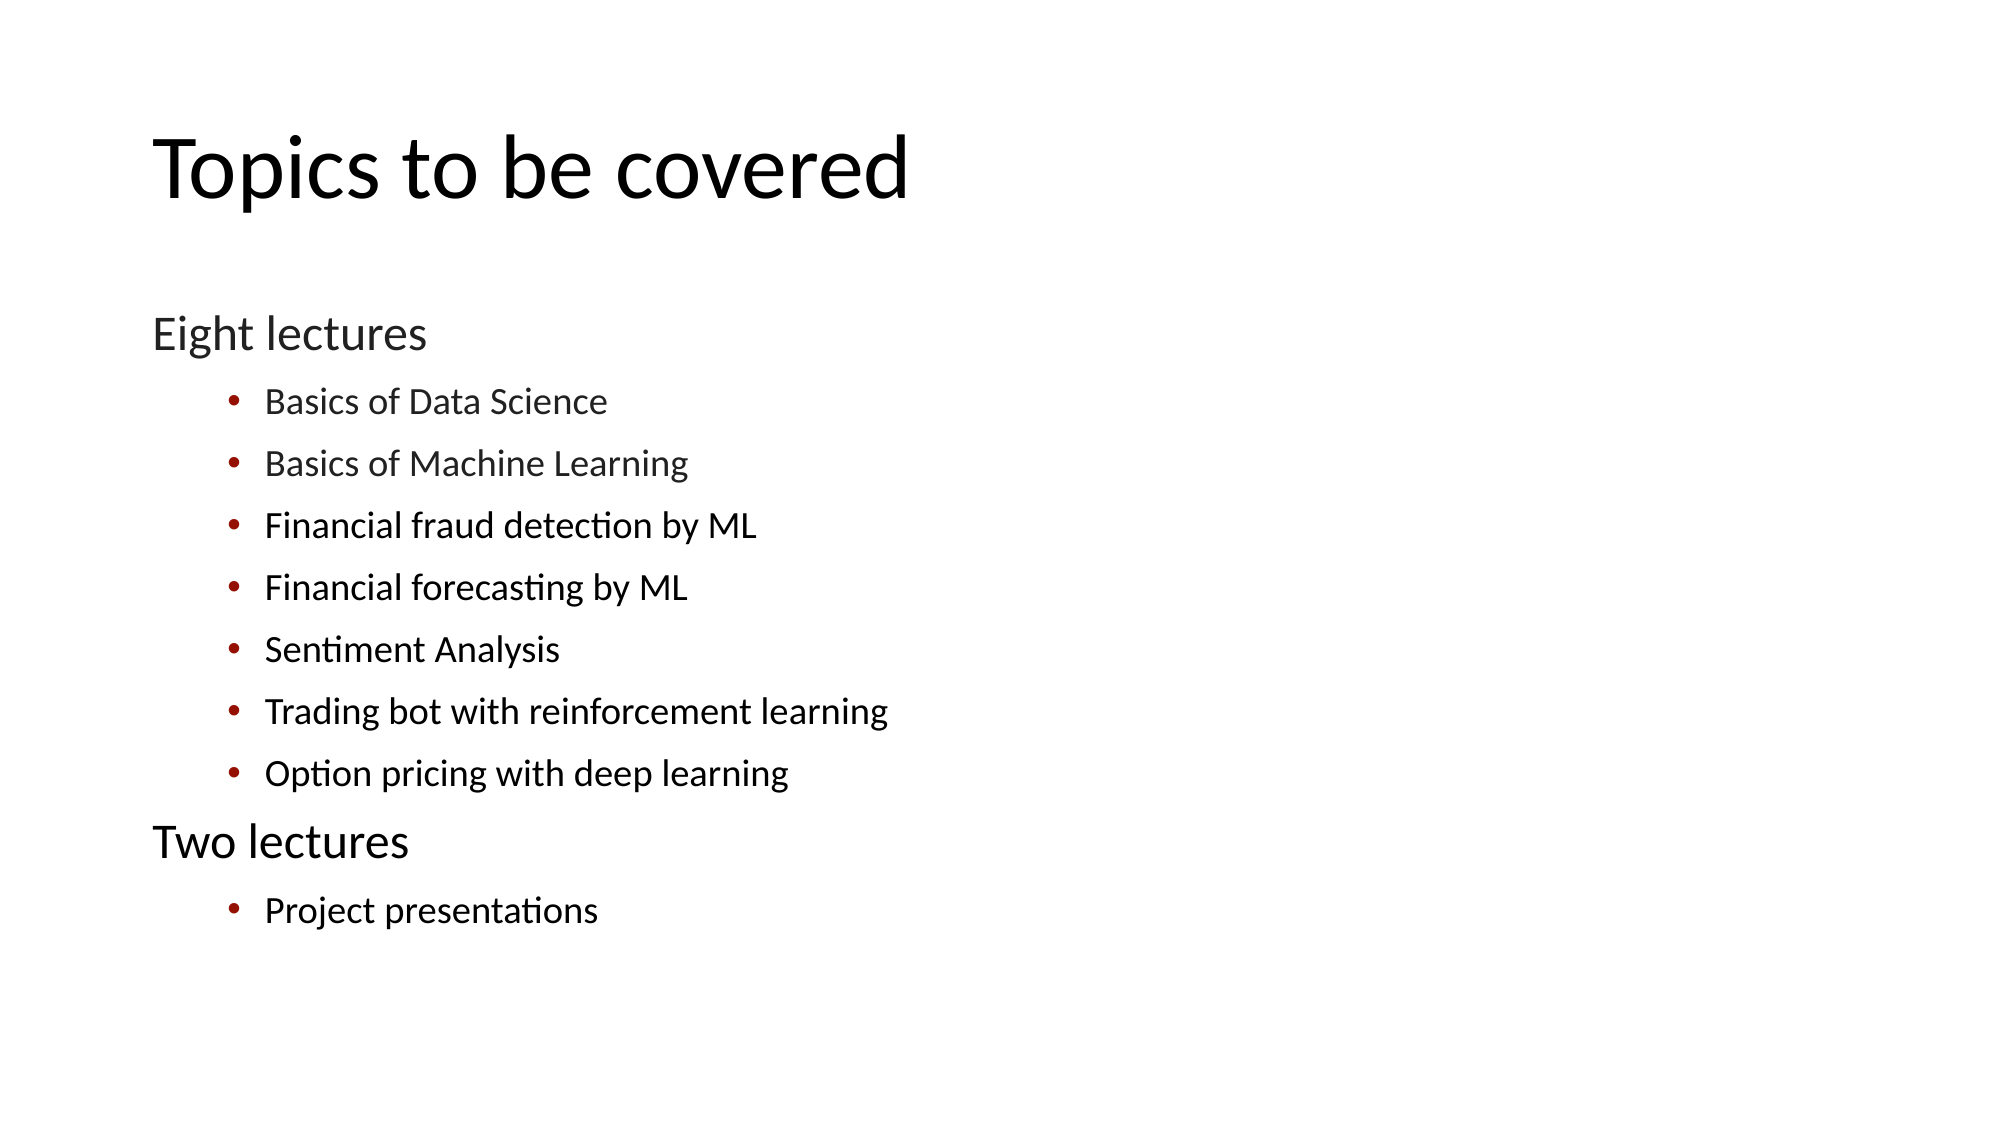

# Topics to be covered
Eight lectures
Basics of Data Science
Basics of Machine Learning
Financial fraud detection by ML
Financial forecasting by ML
Sentiment Analysis
Trading bot with reinforcement learning
Option pricing with deep learning
Two lectures
Project presentations